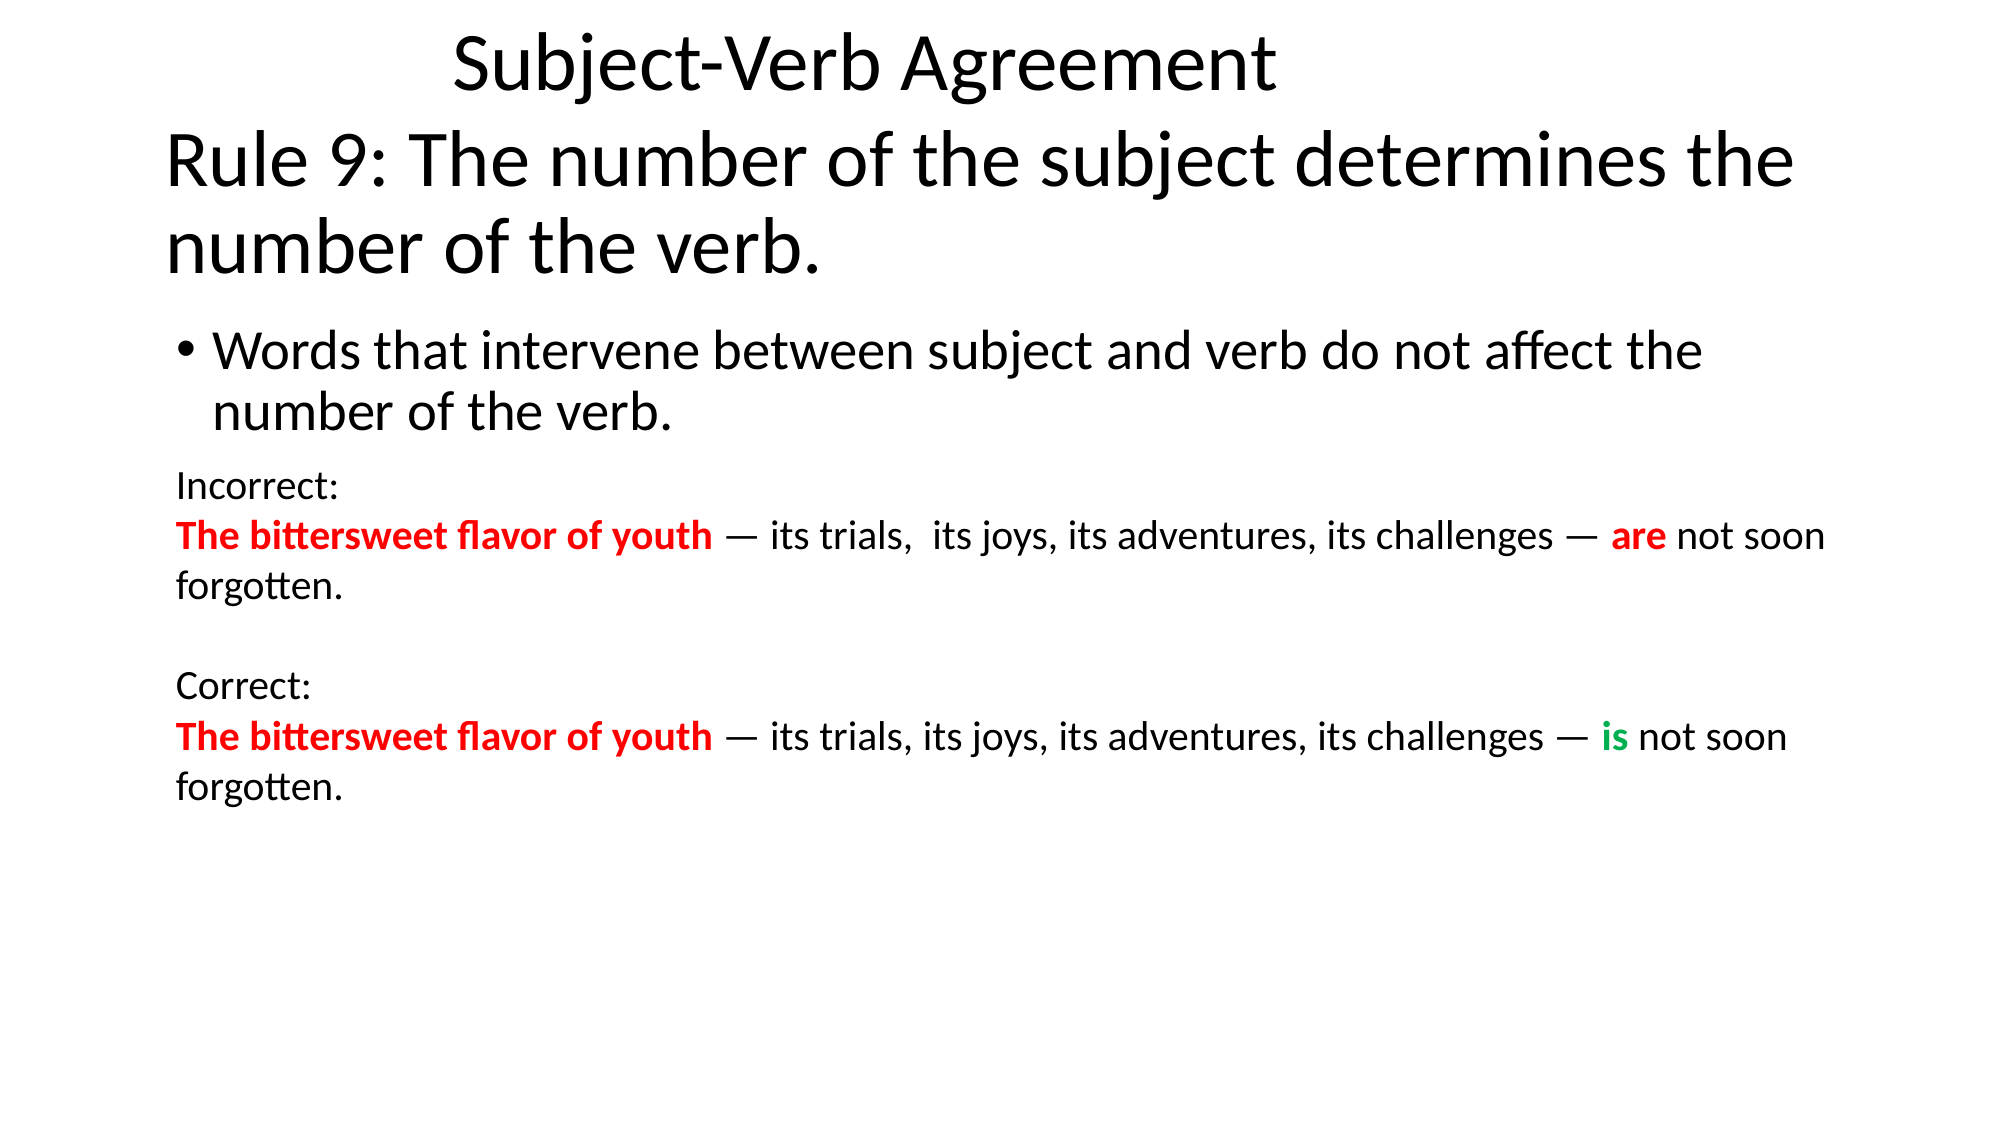

Subject-Verb Agreement
# Rule 9: The number of the subject determines the number of the verb.
Words that intervene between subject and verb do not affect the number of the verb.
Incorrect:
The bittersweet flavor of youth — its trials,  its joys, its adventures, its challenges — are not soon forgotten.

Correct:
The bittersweet flavor of youth — its trials, its joys, its adventures, its challenges — is not soon forgotten.